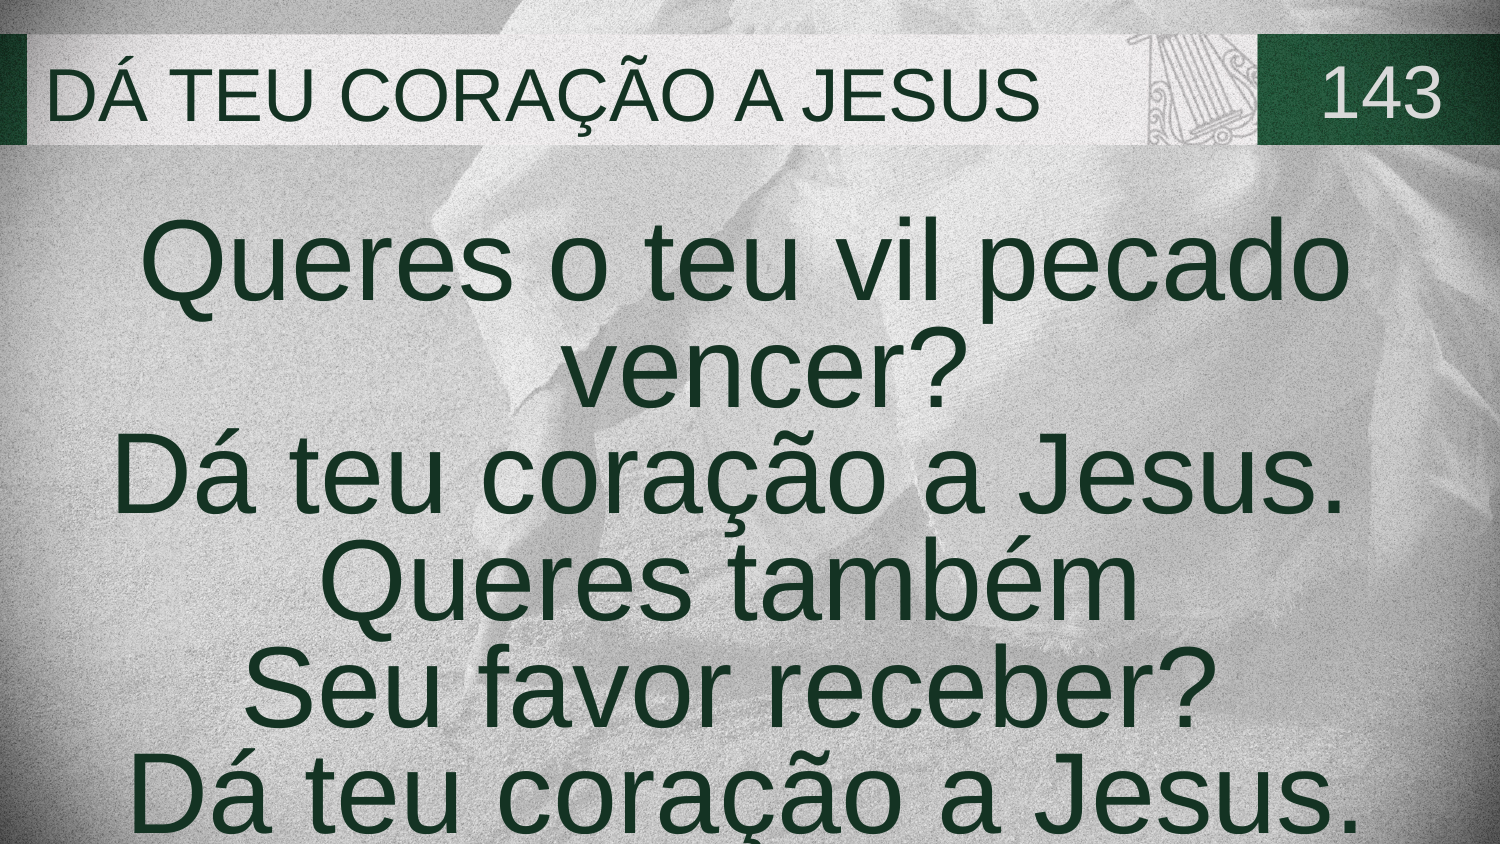

# DÁ TEU CORAÇÃO A JESUS
143
Queres o teu vil pecado vencer?
Dá teu coração a Jesus.
Queres também
Seu favor receber?
Dá teu coração a Jesus.